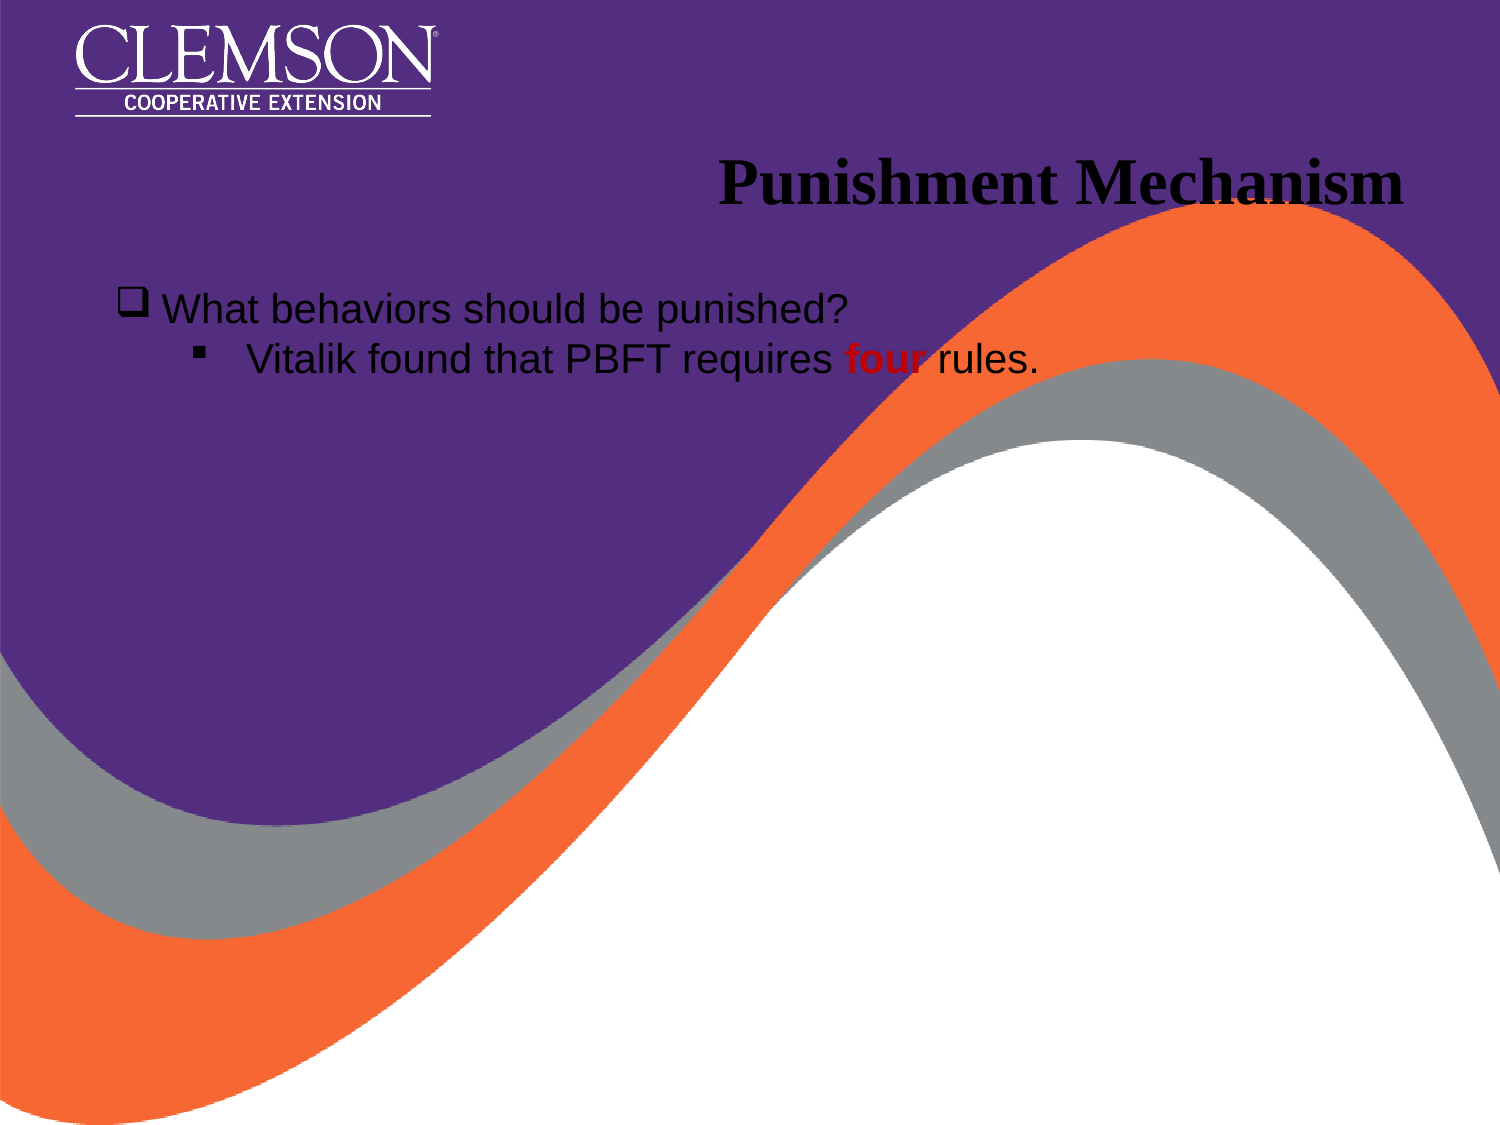

# Punishment Mechanism

What behaviors should be punished?
Vitalik found that PBFT requires four rules.